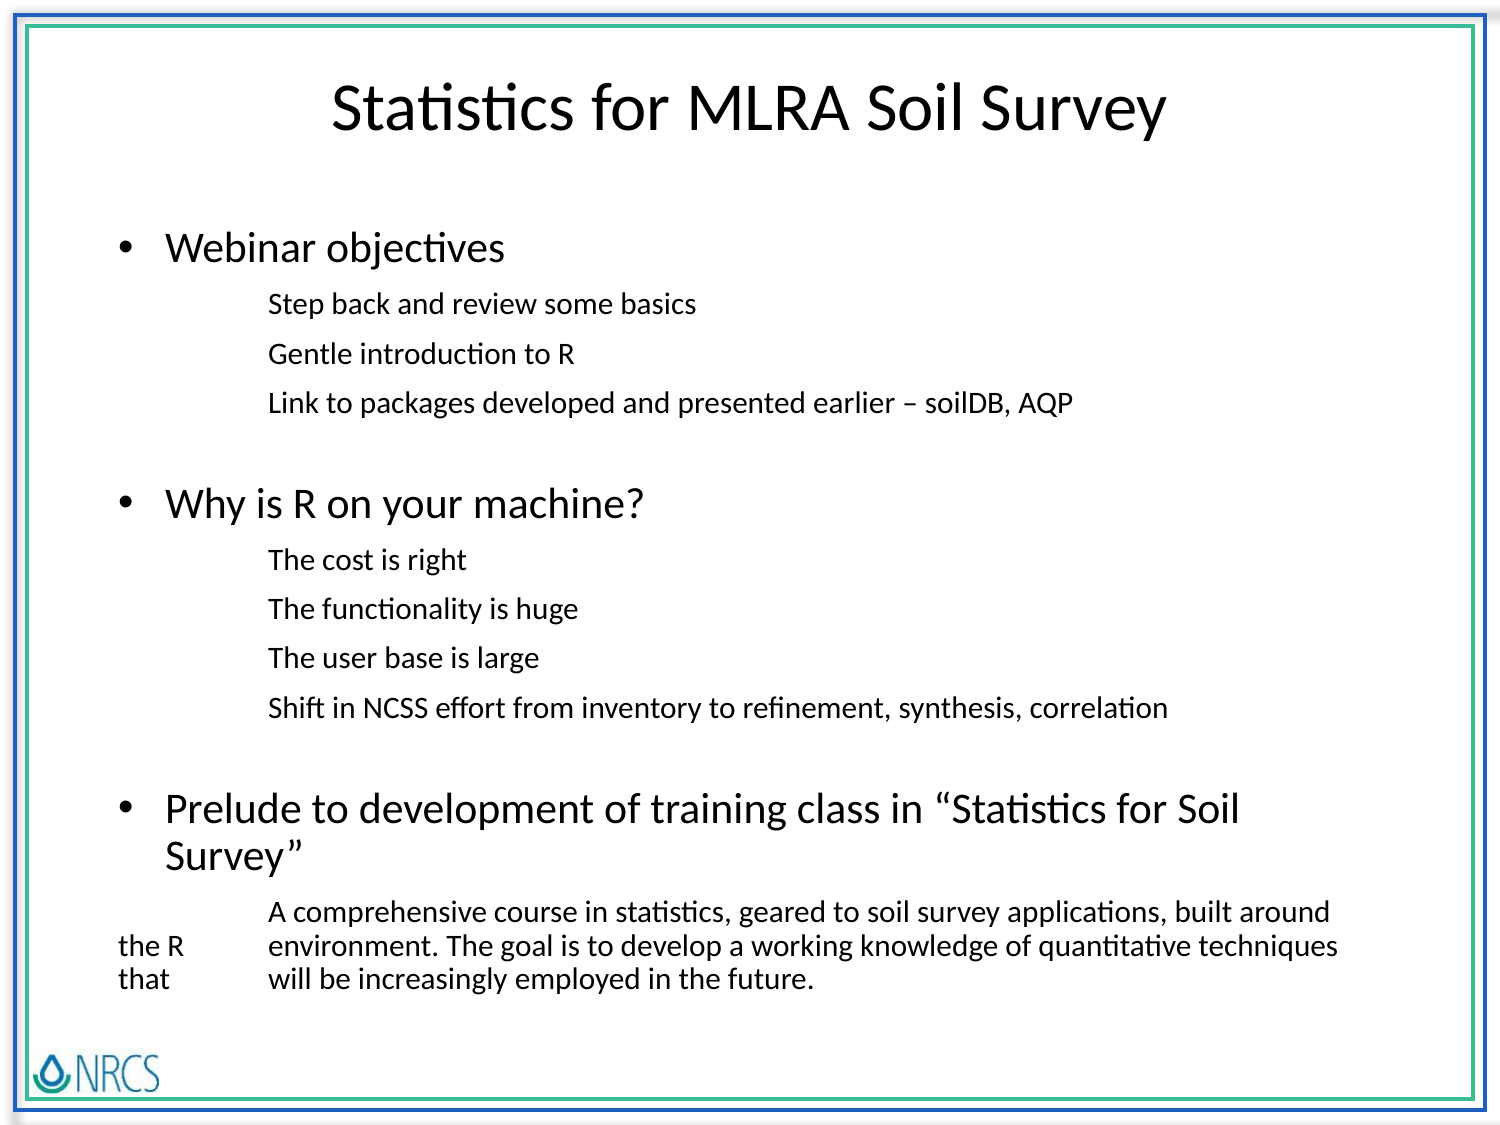

# Statistics for MLRA Soil Survey
Webinar objectives
	Step back and review some basics
	Gentle introduction to R
	Link to packages developed and presented earlier – soilDB, AQP

Why is R on your machine?
	The cost is right
	The functionality is huge
	The user base is large
	Shift in NCSS effort from inventory to refinement, synthesis, correlation

Prelude to development of training class in “Statistics for Soil Survey”
	A comprehensive course in statistics, geared to soil survey applications, built around the R 	environment. The goal is to develop a working knowledge of quantitative techniques that    	will be increasingly employed in the future.